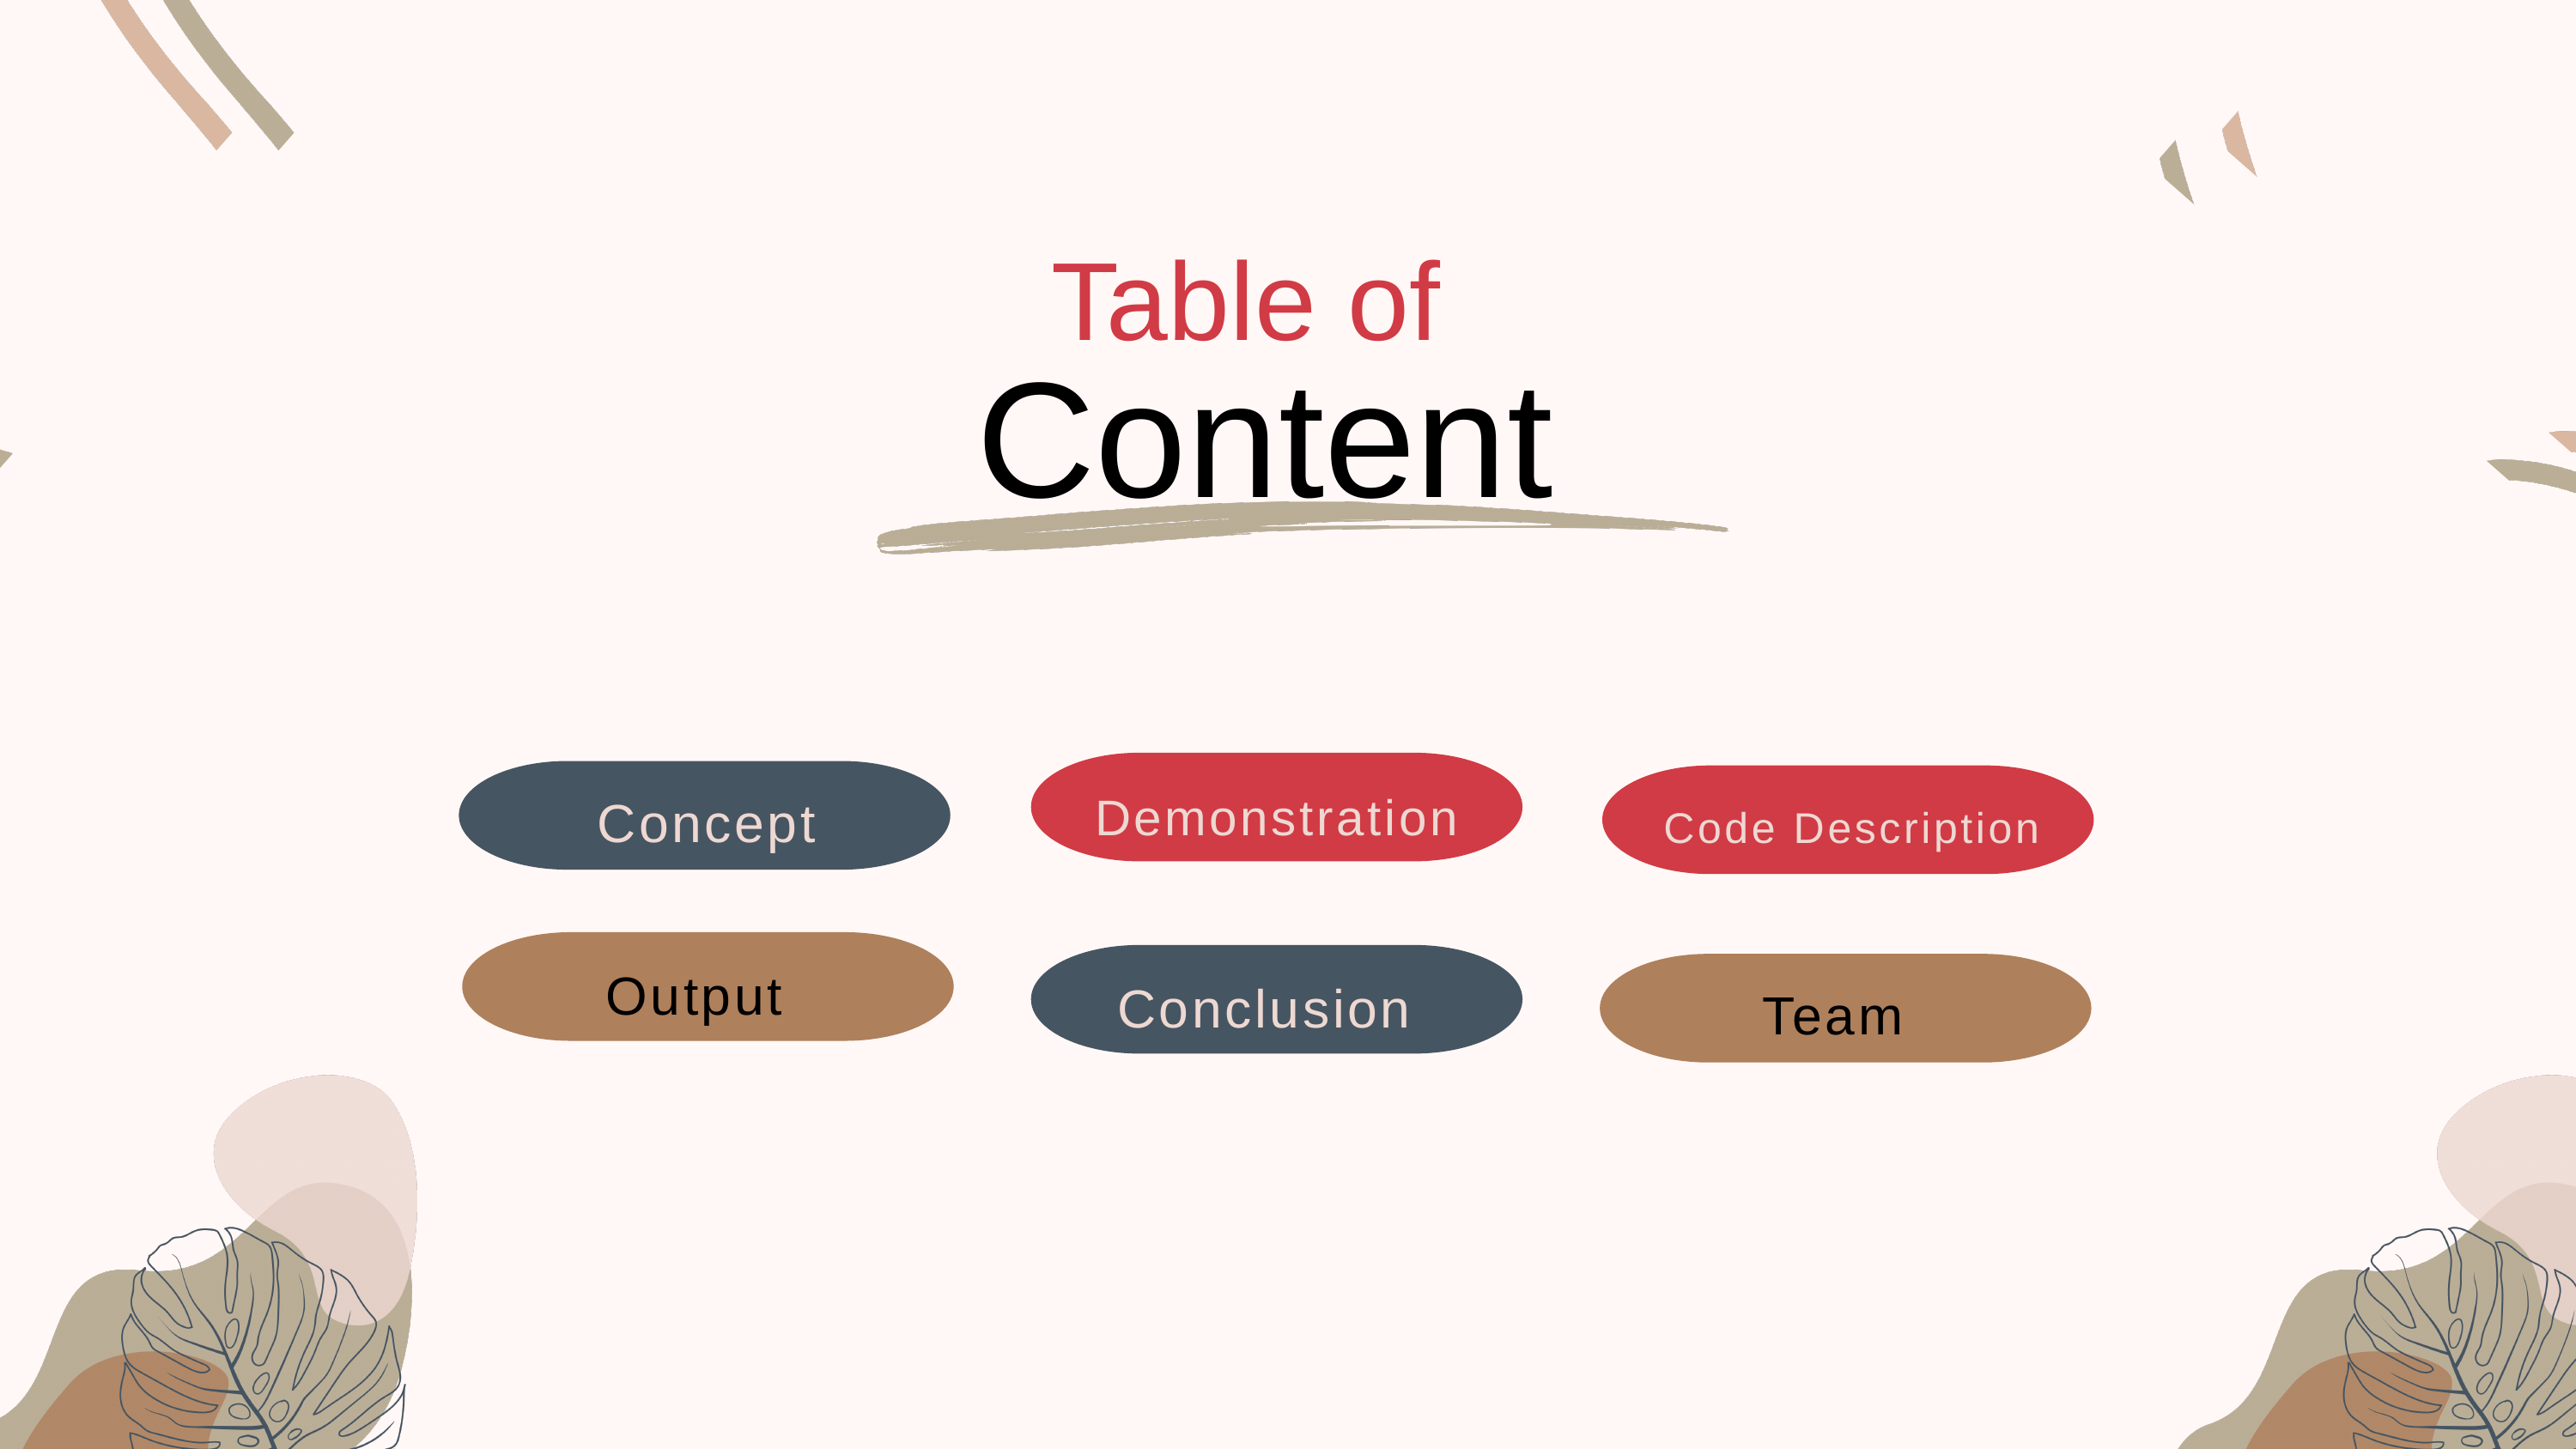

Table of
Content

Demonstration

Code Description

Concept

Output

Conclusion

Team